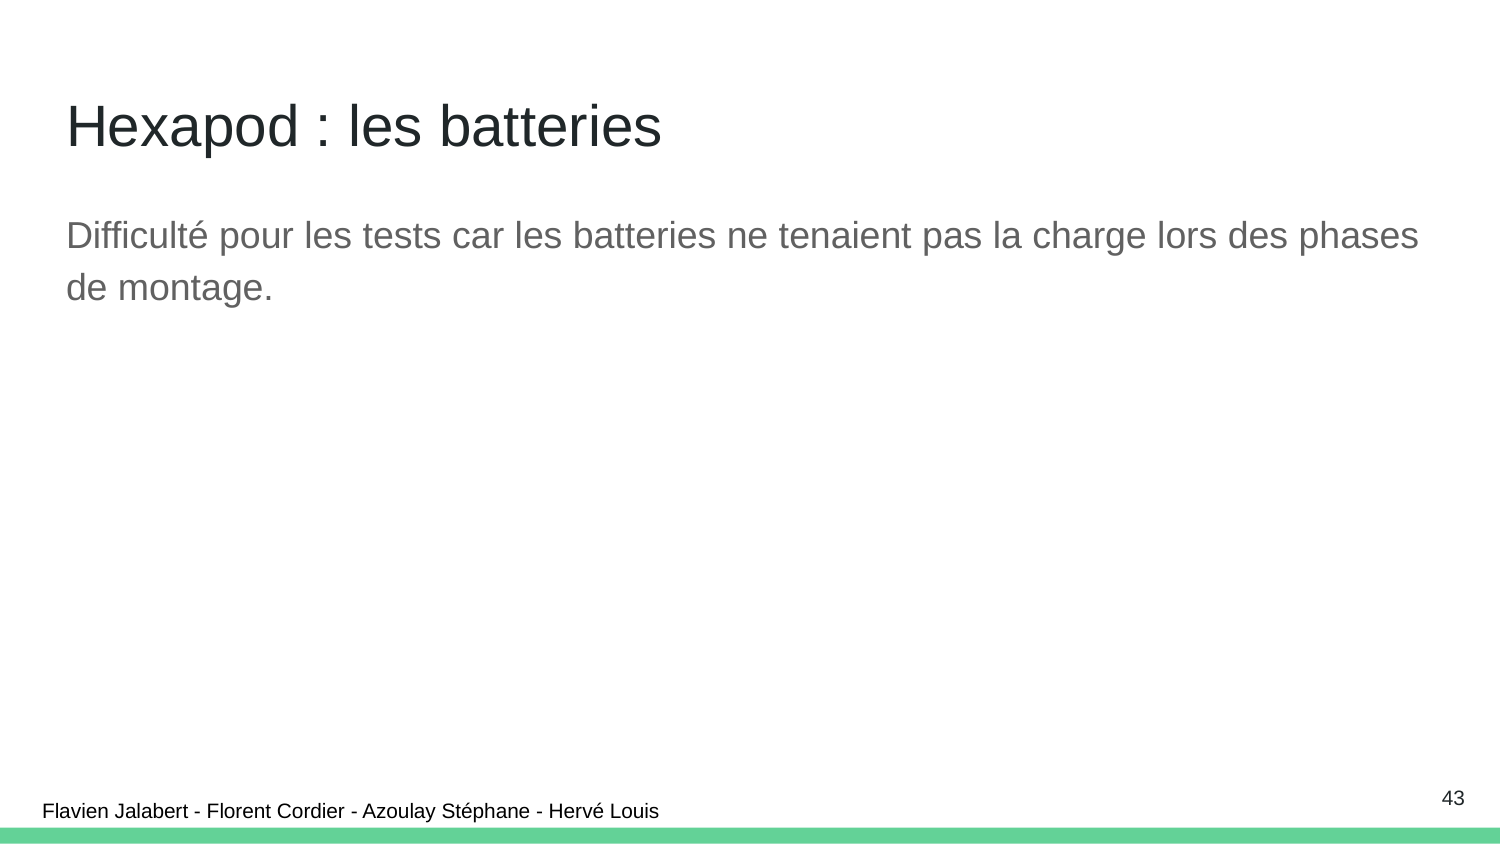

# Hexapod : les batteries
Difficulté pour les tests car les batteries ne tenaient pas la charge lors des phases de montage.
43